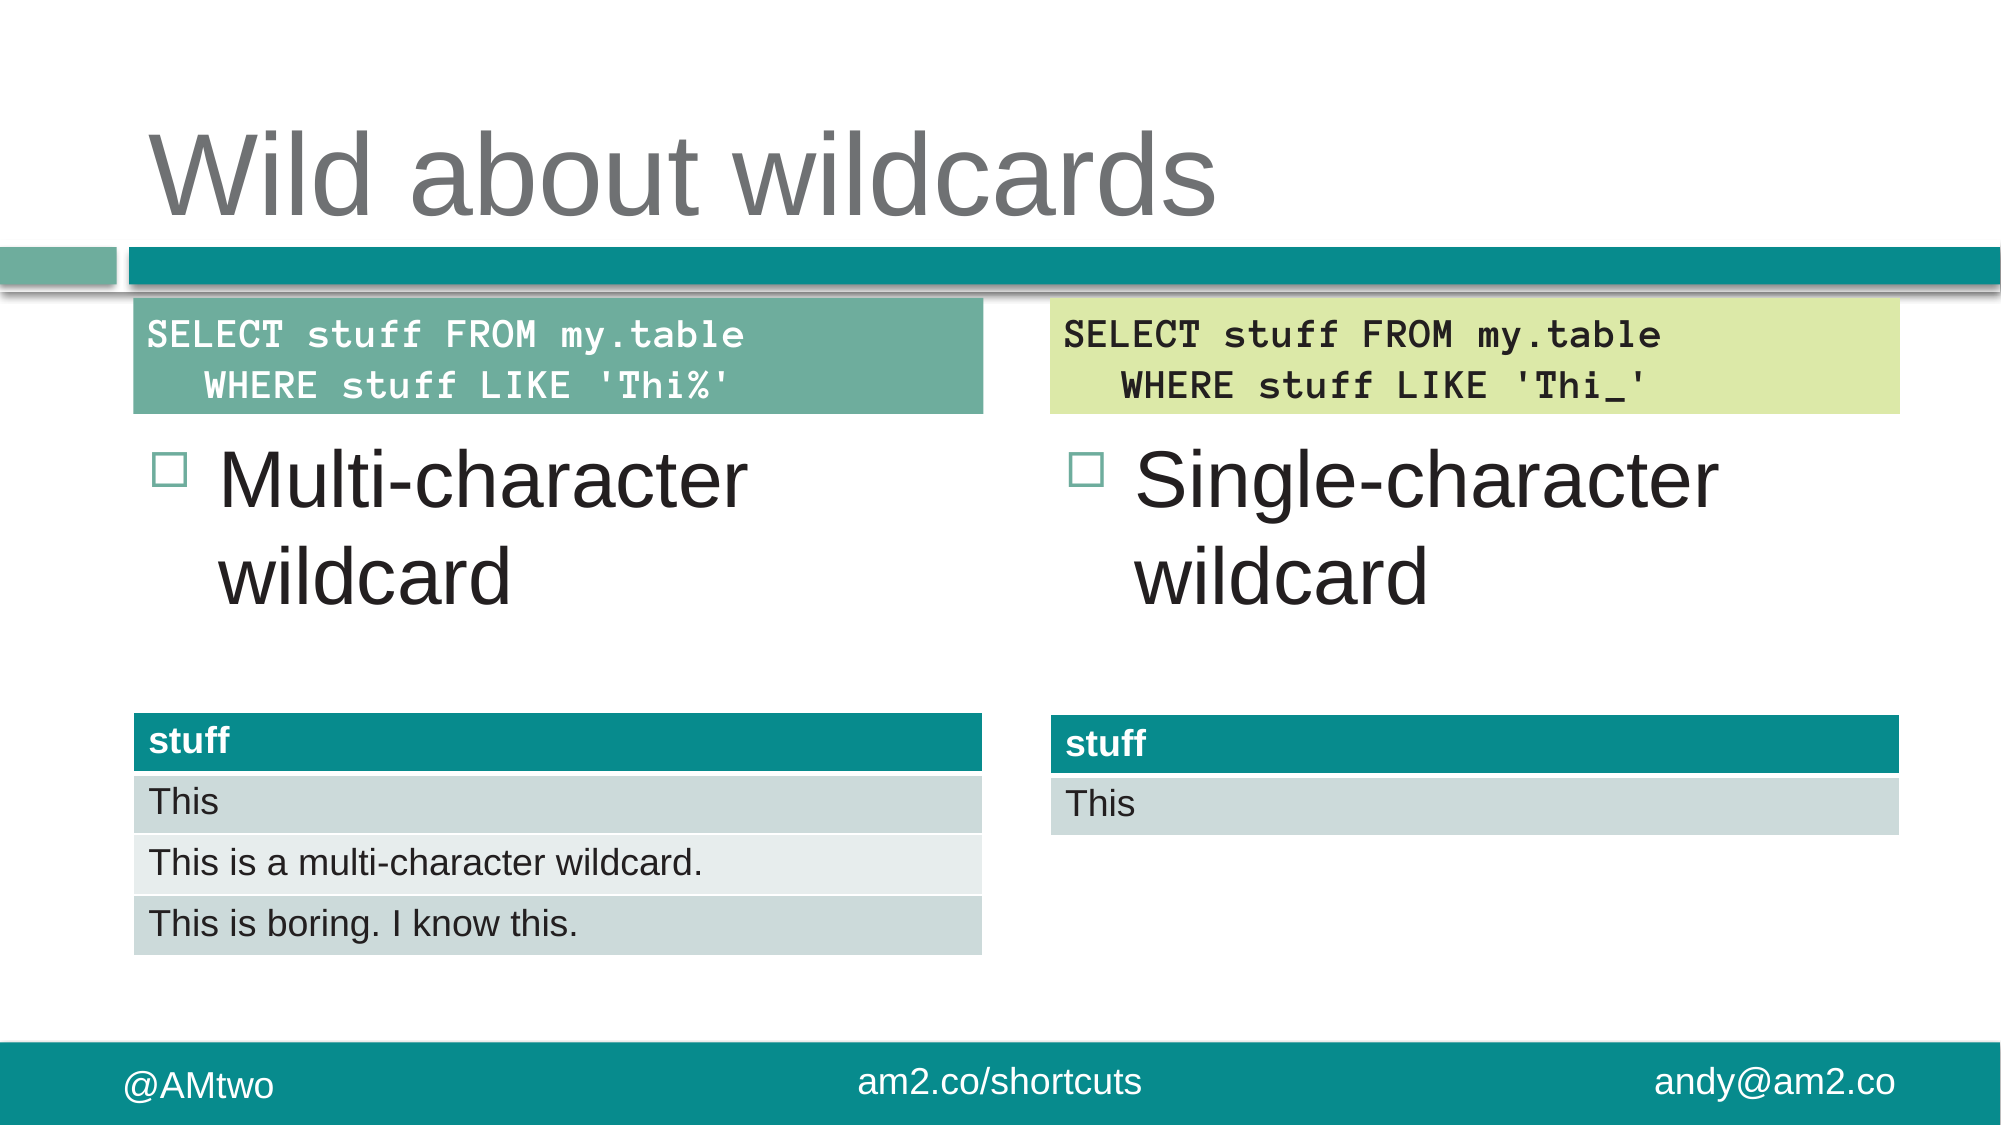

# Wild about wildcards
SELECT stuff FROM my.table
WHERE stuff LIKE 'Thi%'
SELECT stuff FROM my.table
WHERE stuff LIKE 'Thi_'
Multi-character wildcard
Single-character wildcard
| stuff |
| --- |
| This |
| This is a multi-character wildcard. |
| This is boring. I know this. |
| stuff |
| --- |
| This |